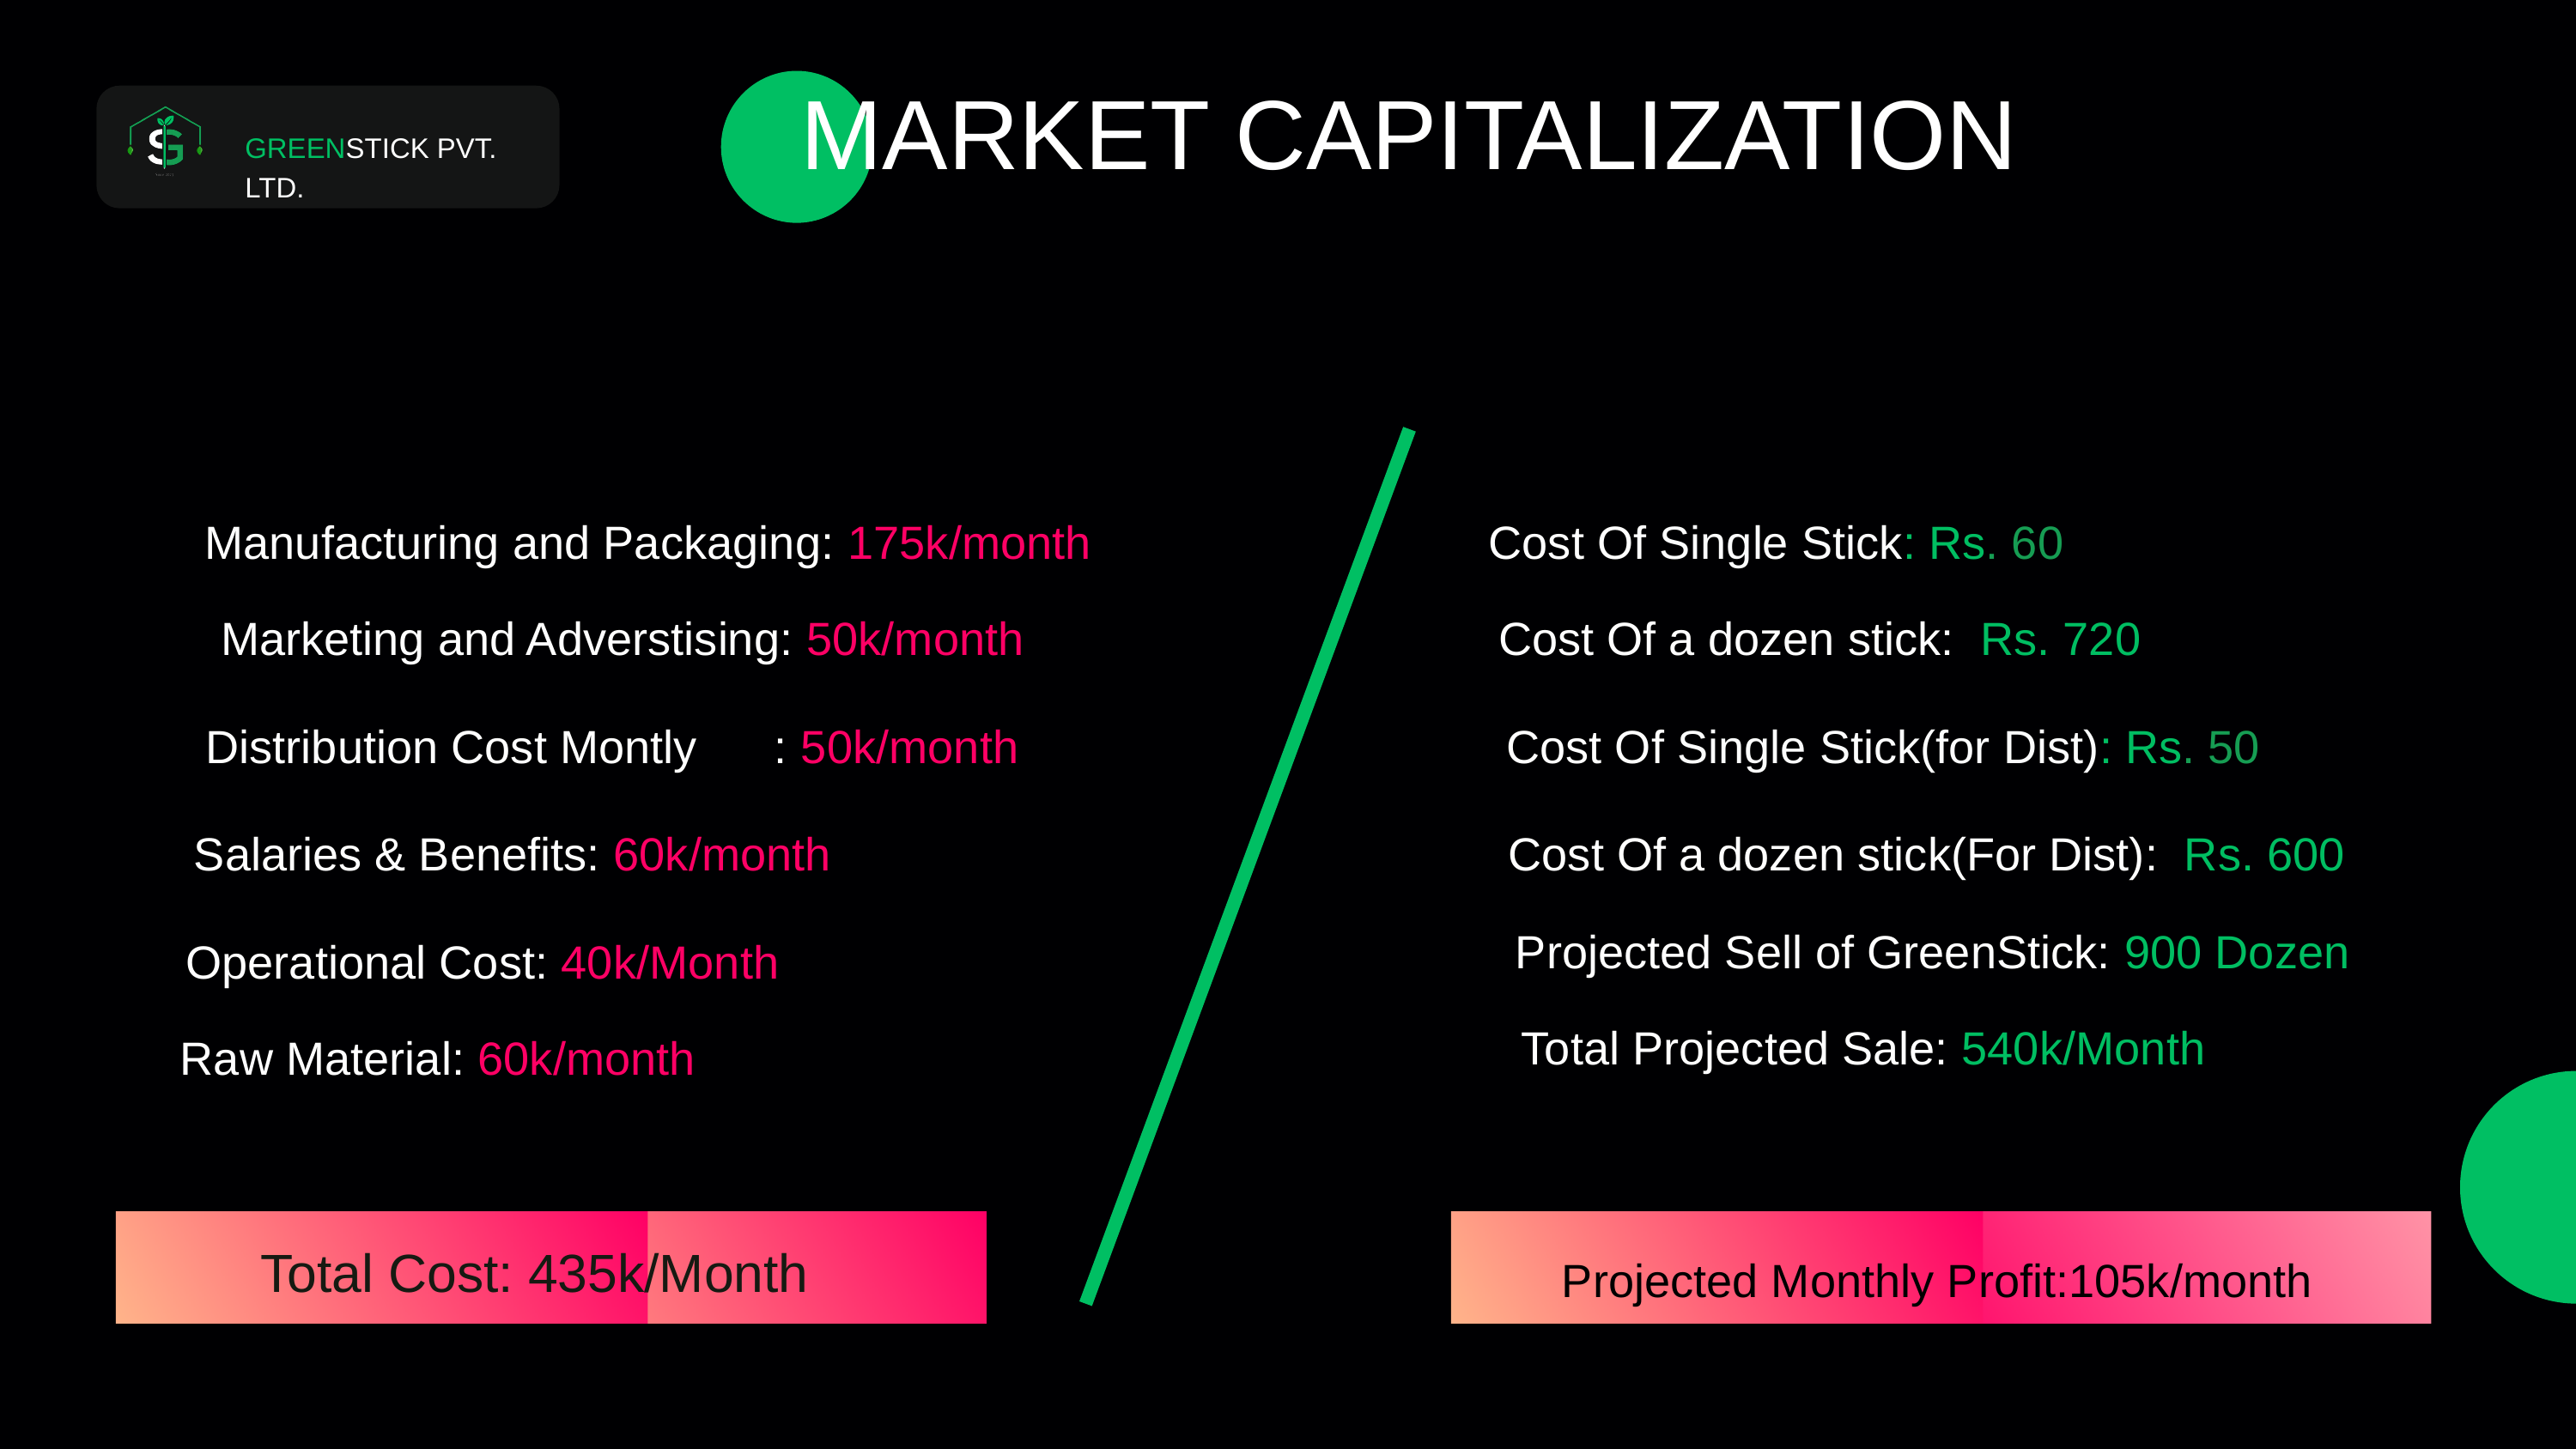

MARKET CAPITALIZATION

GREENSTICK PVT. LTD.

Manufacturing and Packaging: 175k/month
Cost Of Single Stick: Rs. 60
Marketing and Adverstising: 50k/month
Cost Of a dozen stick:  Rs. 720
Distribution Cost Montly      : 50k/month
Cost Of Single Stick(for Dist): Rs. 50
Salaries & Benefits: 60k/month
Cost Of a dozen stick(For Dist):  Rs. 600
Projected Sell of GreenStick: 900 Dozen
Operational Cost: 40k/Month
Total Projected Sale: 540k/Month
Raw Material: 60k/month

Total Cost: 435k/Month
Projected Monthly Profit:105k/month